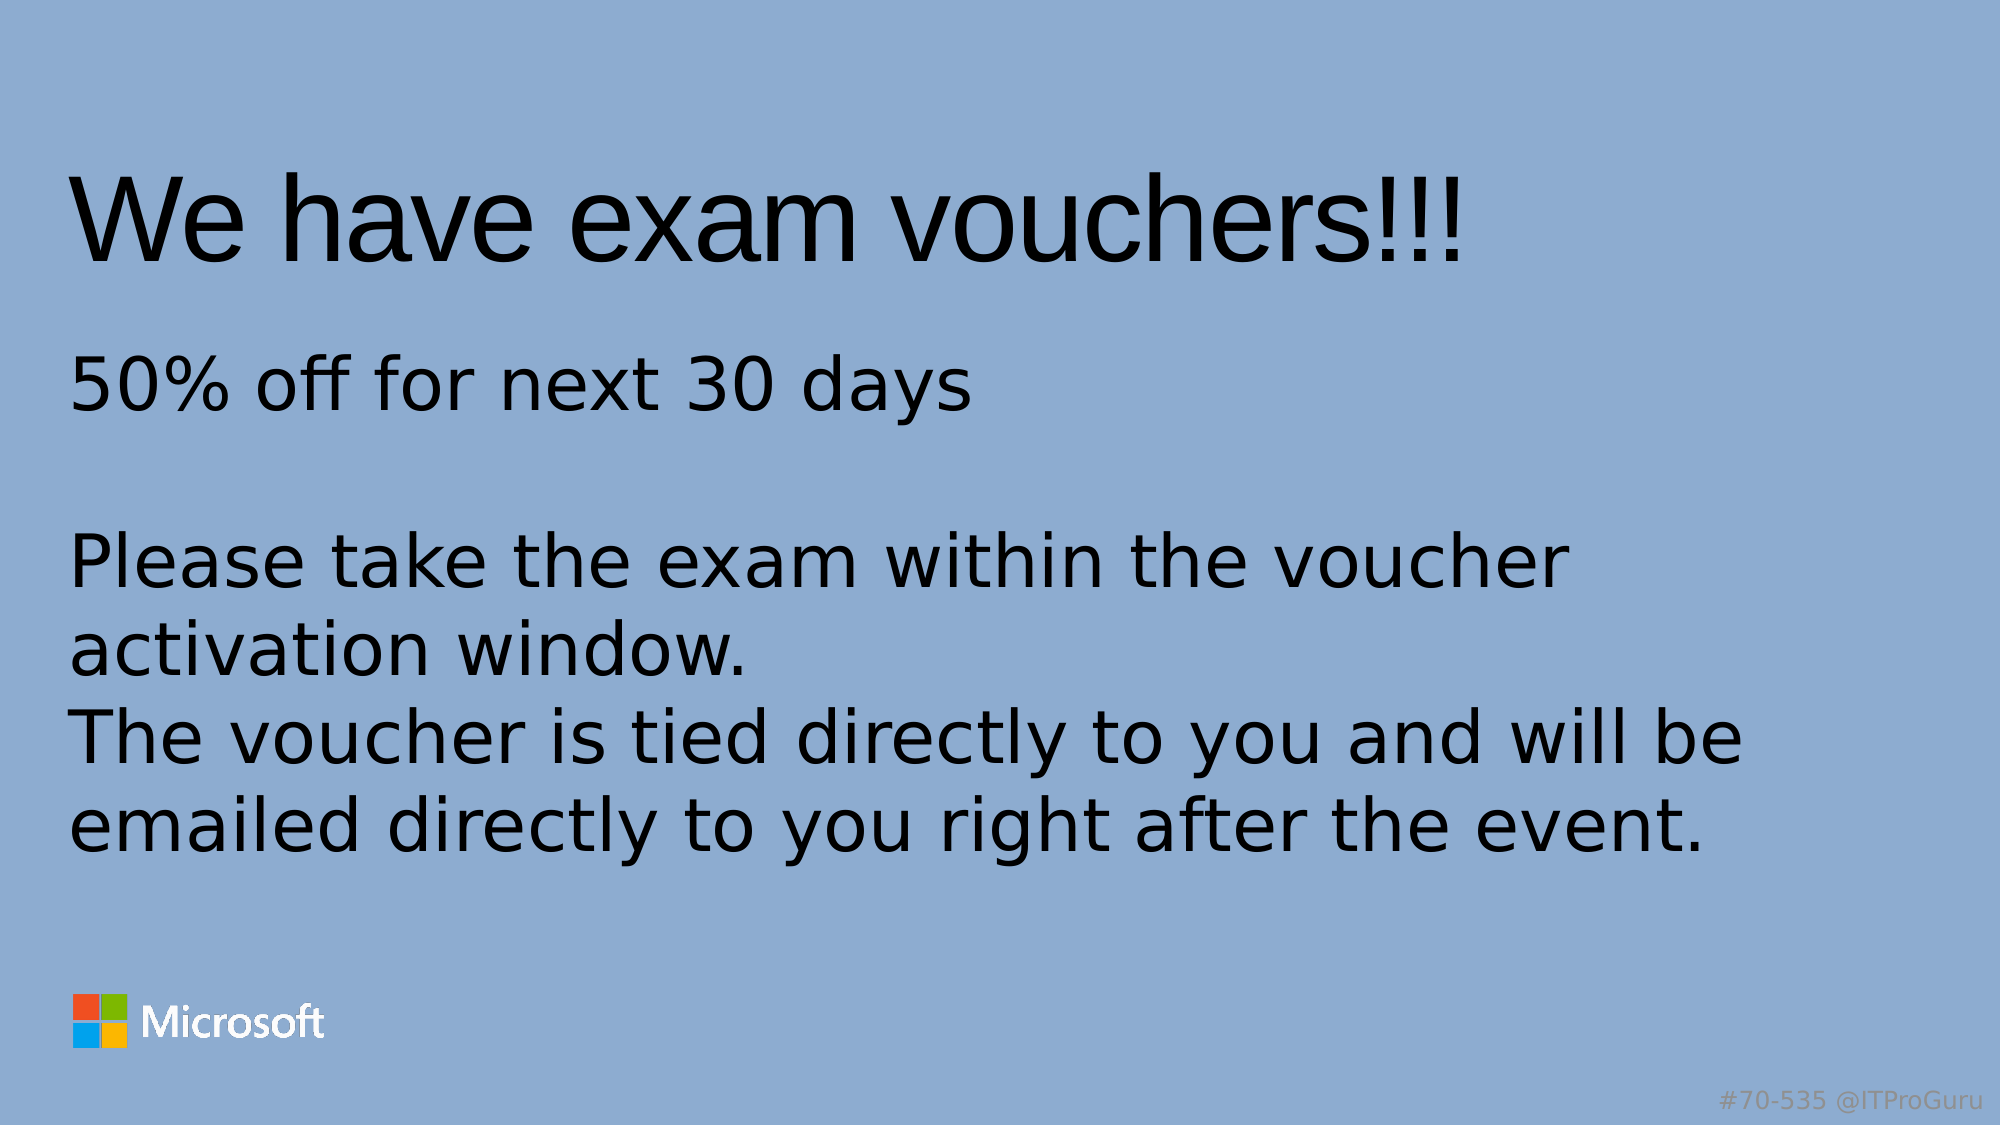

# We have exam vouchers!!!
50% off for next 30 days

Please take the exam within the voucher activation window.
The voucher is tied directly to you and will be emailed directly to you right after the event.